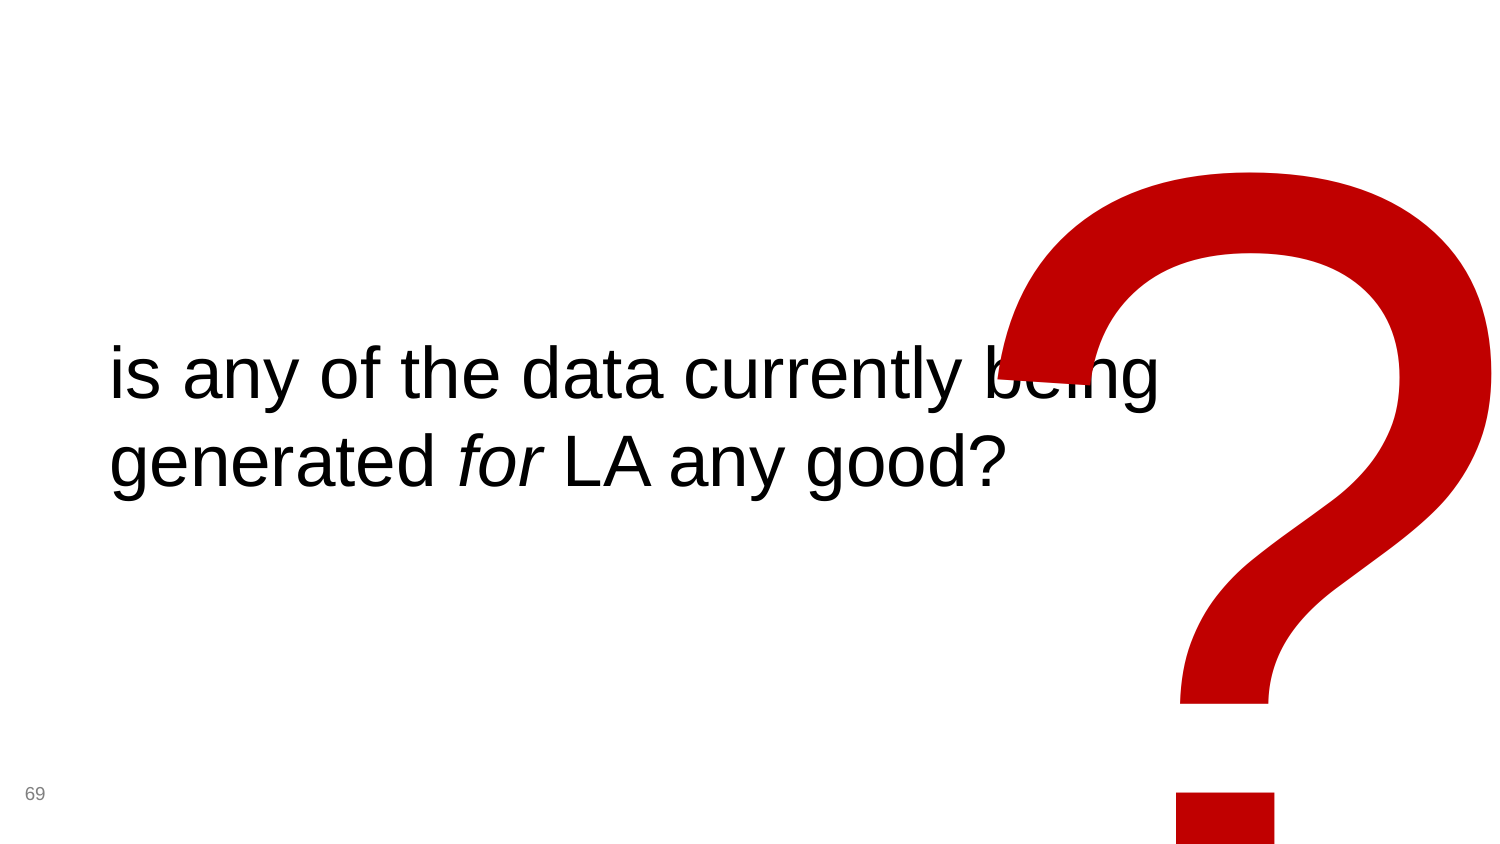

?
# is any of the data currently being generated for LA any good?
69